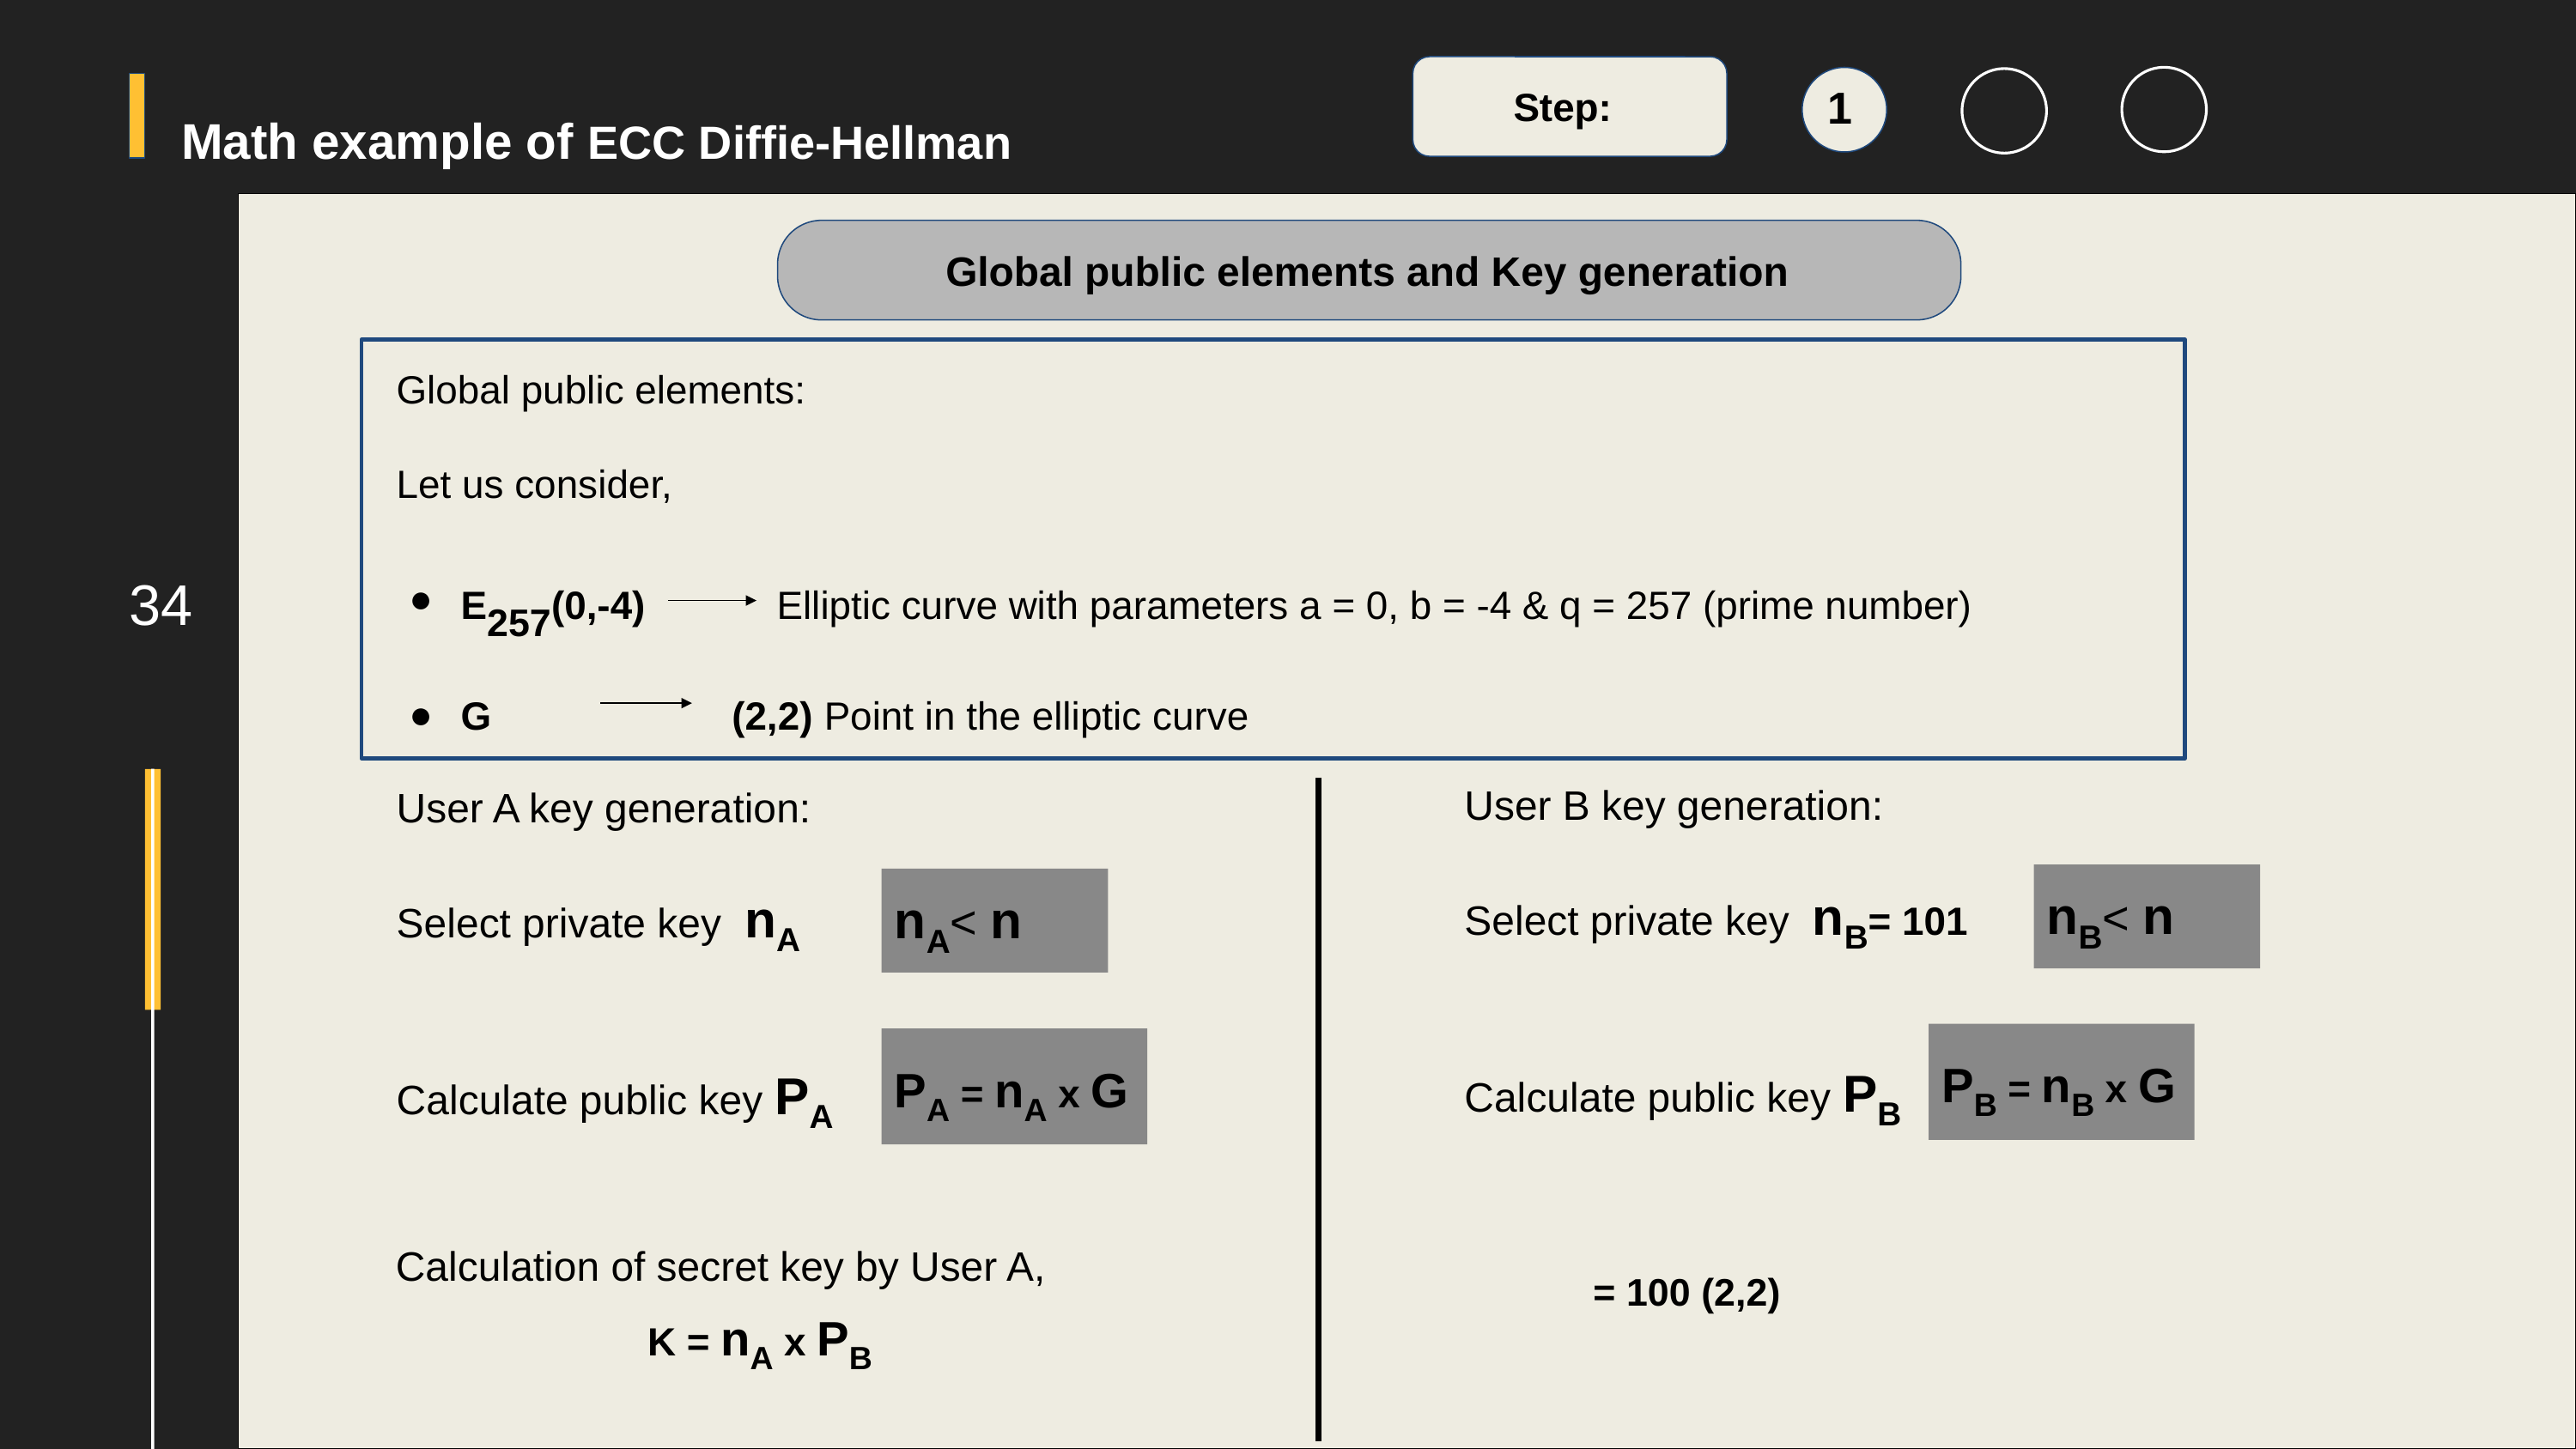

1

Step:

Math example of ECC Diffie-Hellman

Global public elements and Key generation

Global public elements:

Let us consider,

E257(0,-4)            Elliptic curve with parameters a = 0, b = -4 & q = 257 (prime number)

G                      (2,2) Point in the elliptic curve
34
User B key generation:

Select private key  nB= 101

Calculate public key PB
								= 100 (2,2)
								= (197,167)

User A key generation:

Select private key  nA

Calculate public key PA

nB< n
nA< n
PB = nB x G
PA = nA x G
Calculation of secret key by User A,
                       K = nA x PB